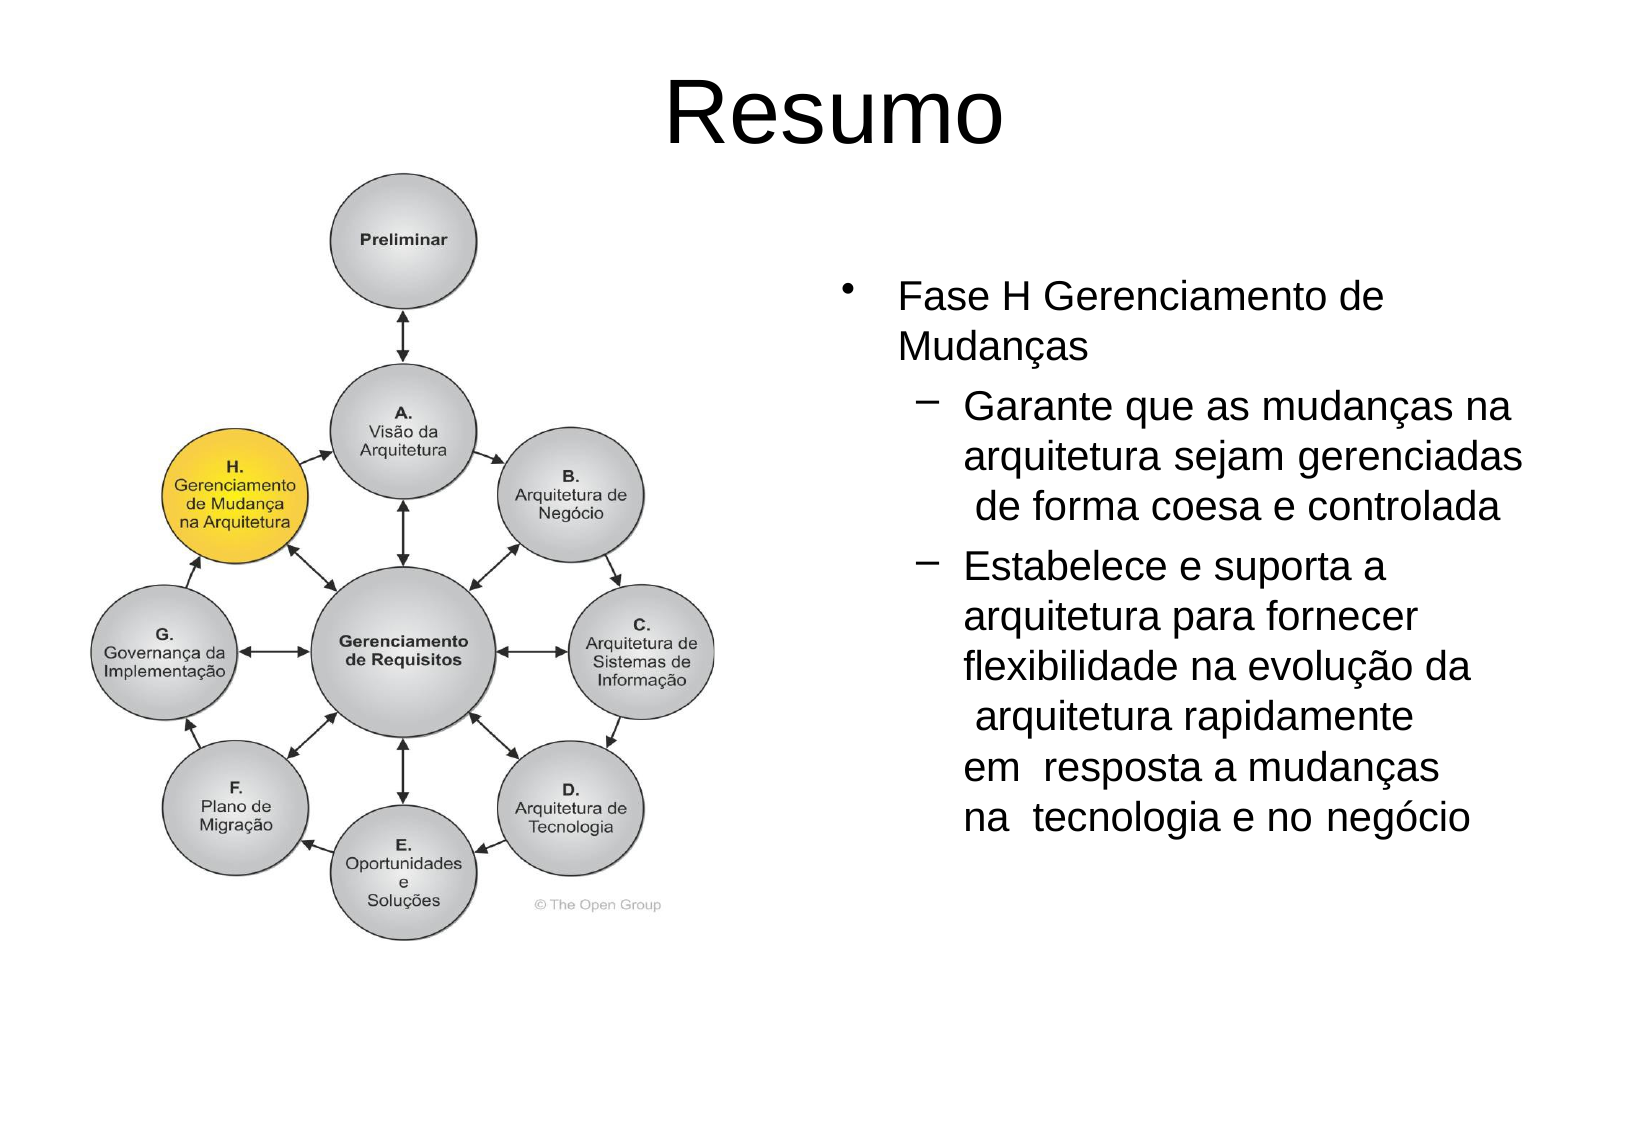

# Resumo

Fase H Gerenciamento de
Mudanças
Garante que as mudanças na  arquitetura sejam gerenciadas  de forma coesa e controlada
Estabelece e suporta a  arquitetura para fornecer  flexibilidade na evolução da  arquitetura rapidamente em  resposta a mudanças na  tecnologia e no negócio